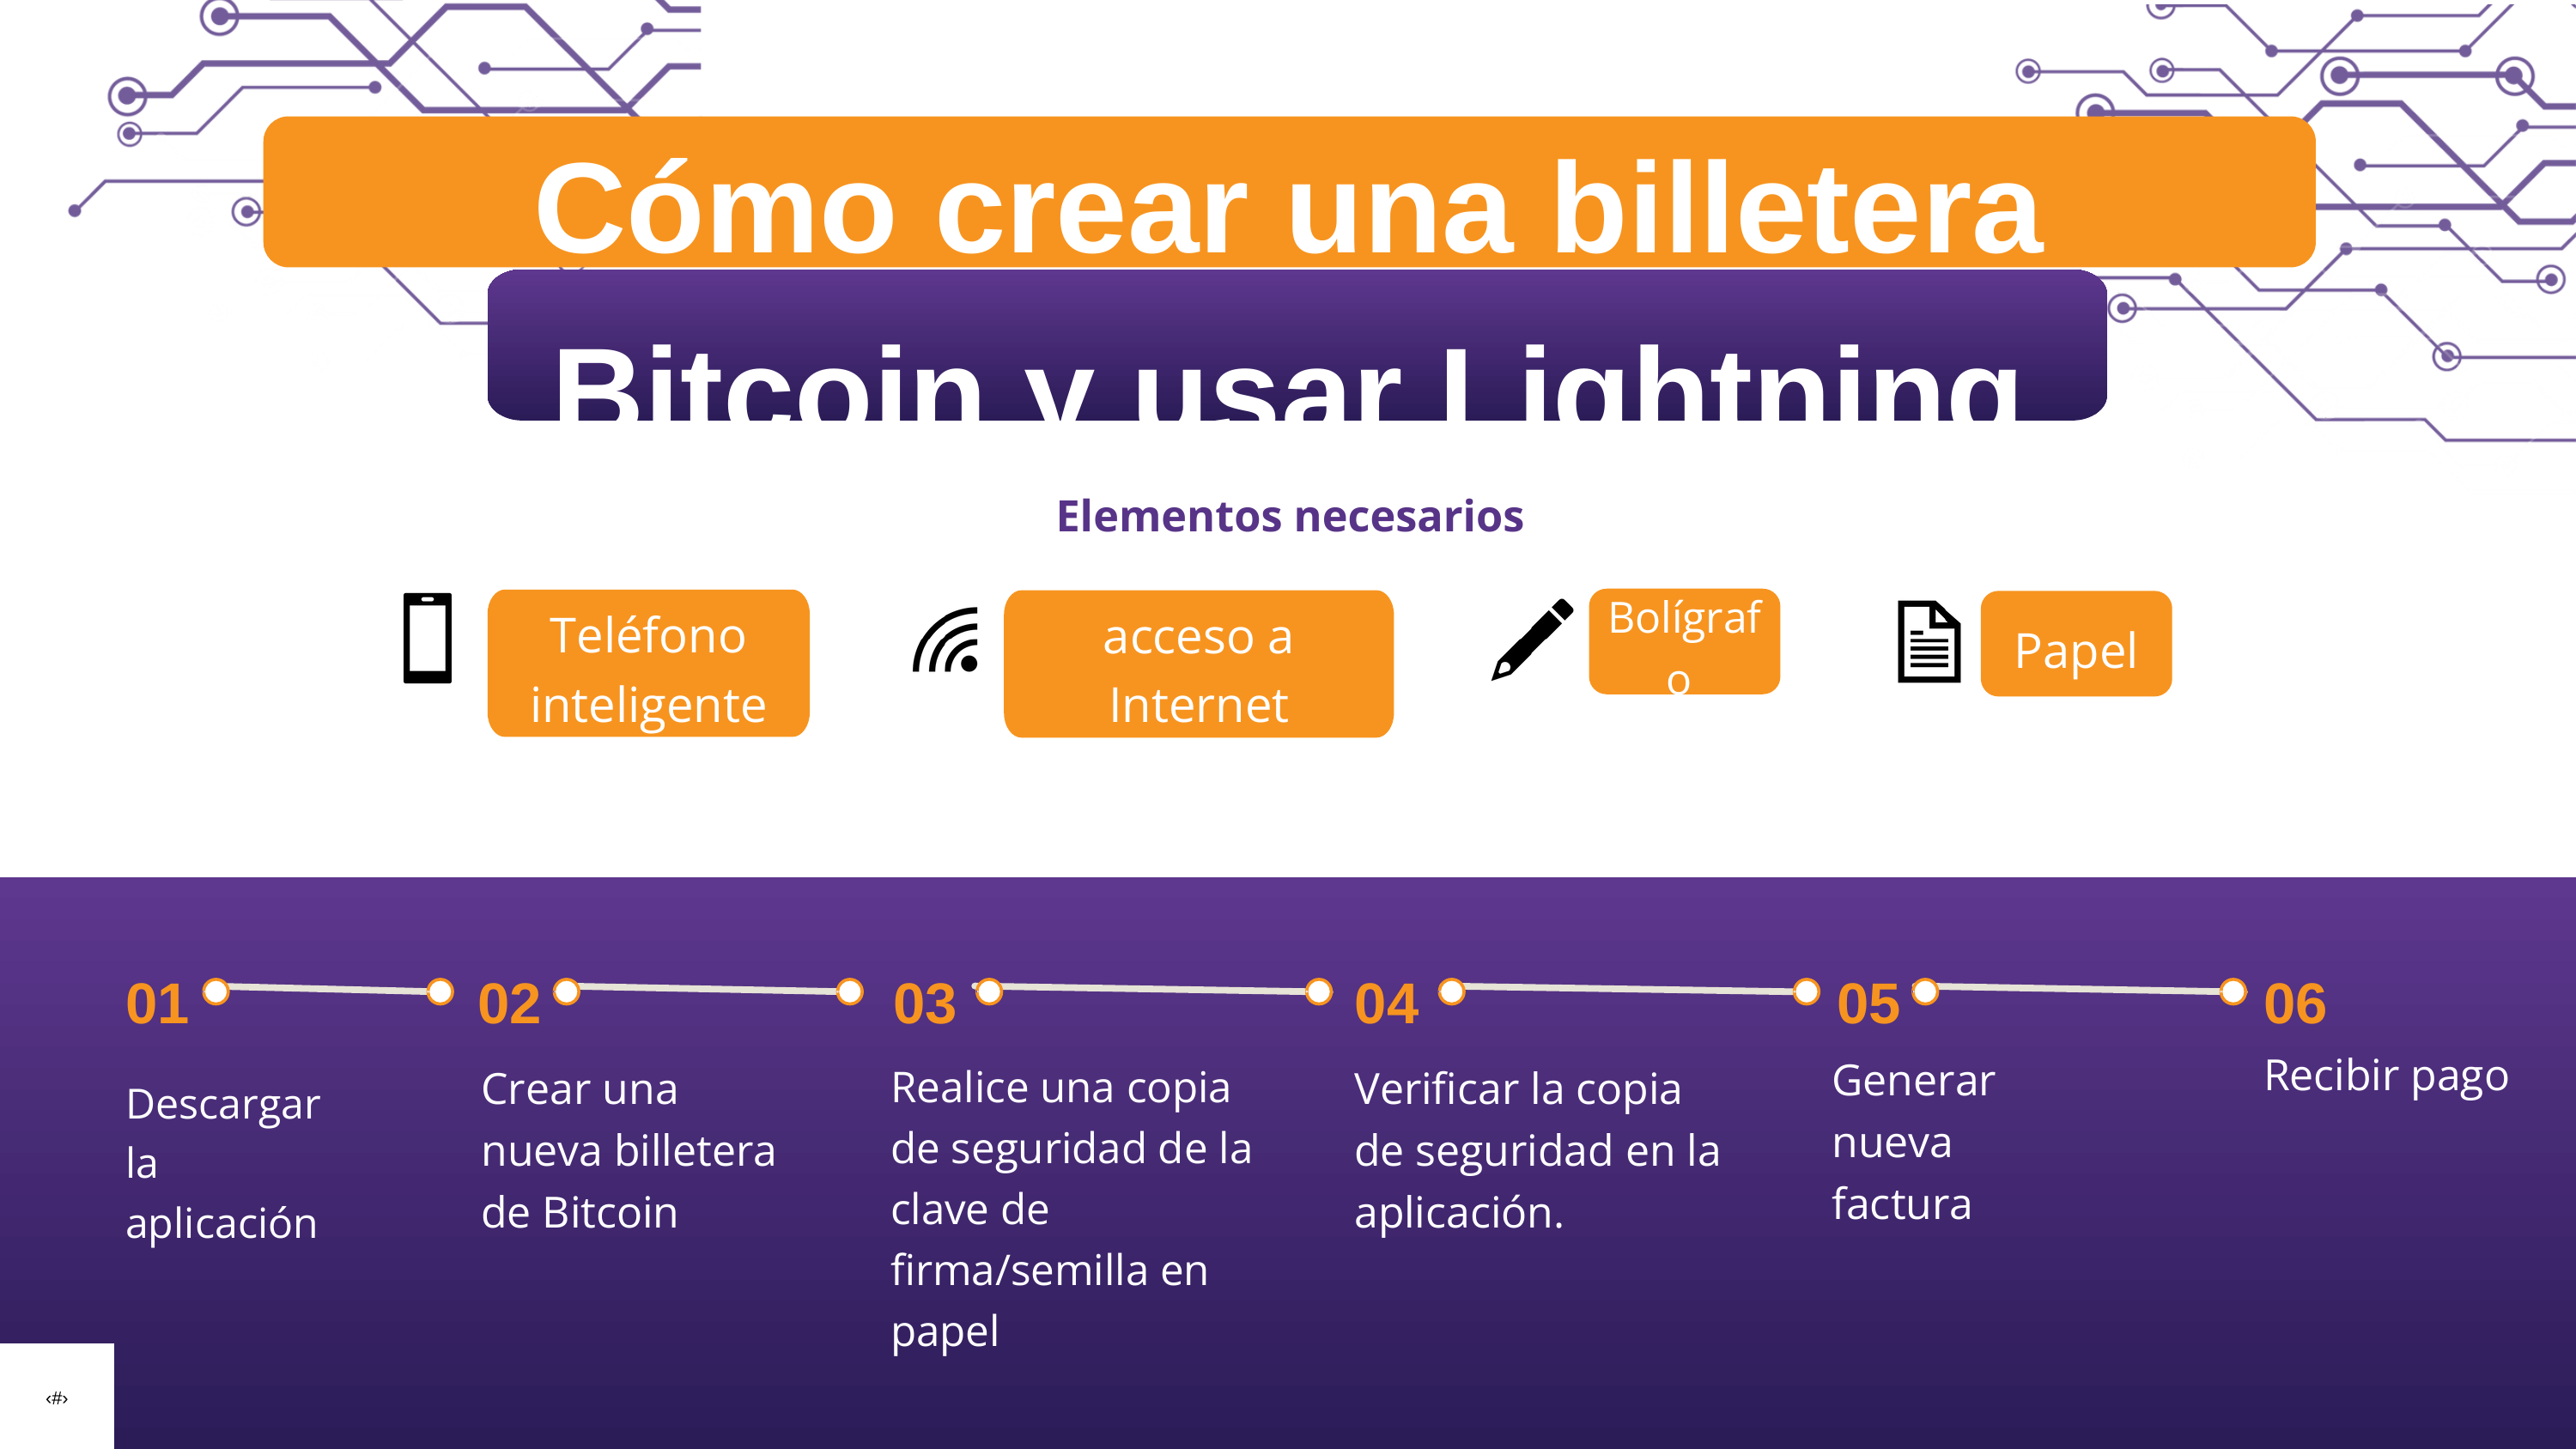

Cómo crear una billetera Bitcoin y usar Lightning

Elementos necesarios

Teléfono inteligente

Bolígrafo

acceso a Internet

Papel

01
02
03
04
05
06

Recibir pago
Generar nueva factura
Realice una copia de seguridad de la clave de firma/semilla en papel
Crear una nueva billetera de Bitcoin
Verificar la copia de seguridad en la aplicación.
Descargar la aplicación

‹#›